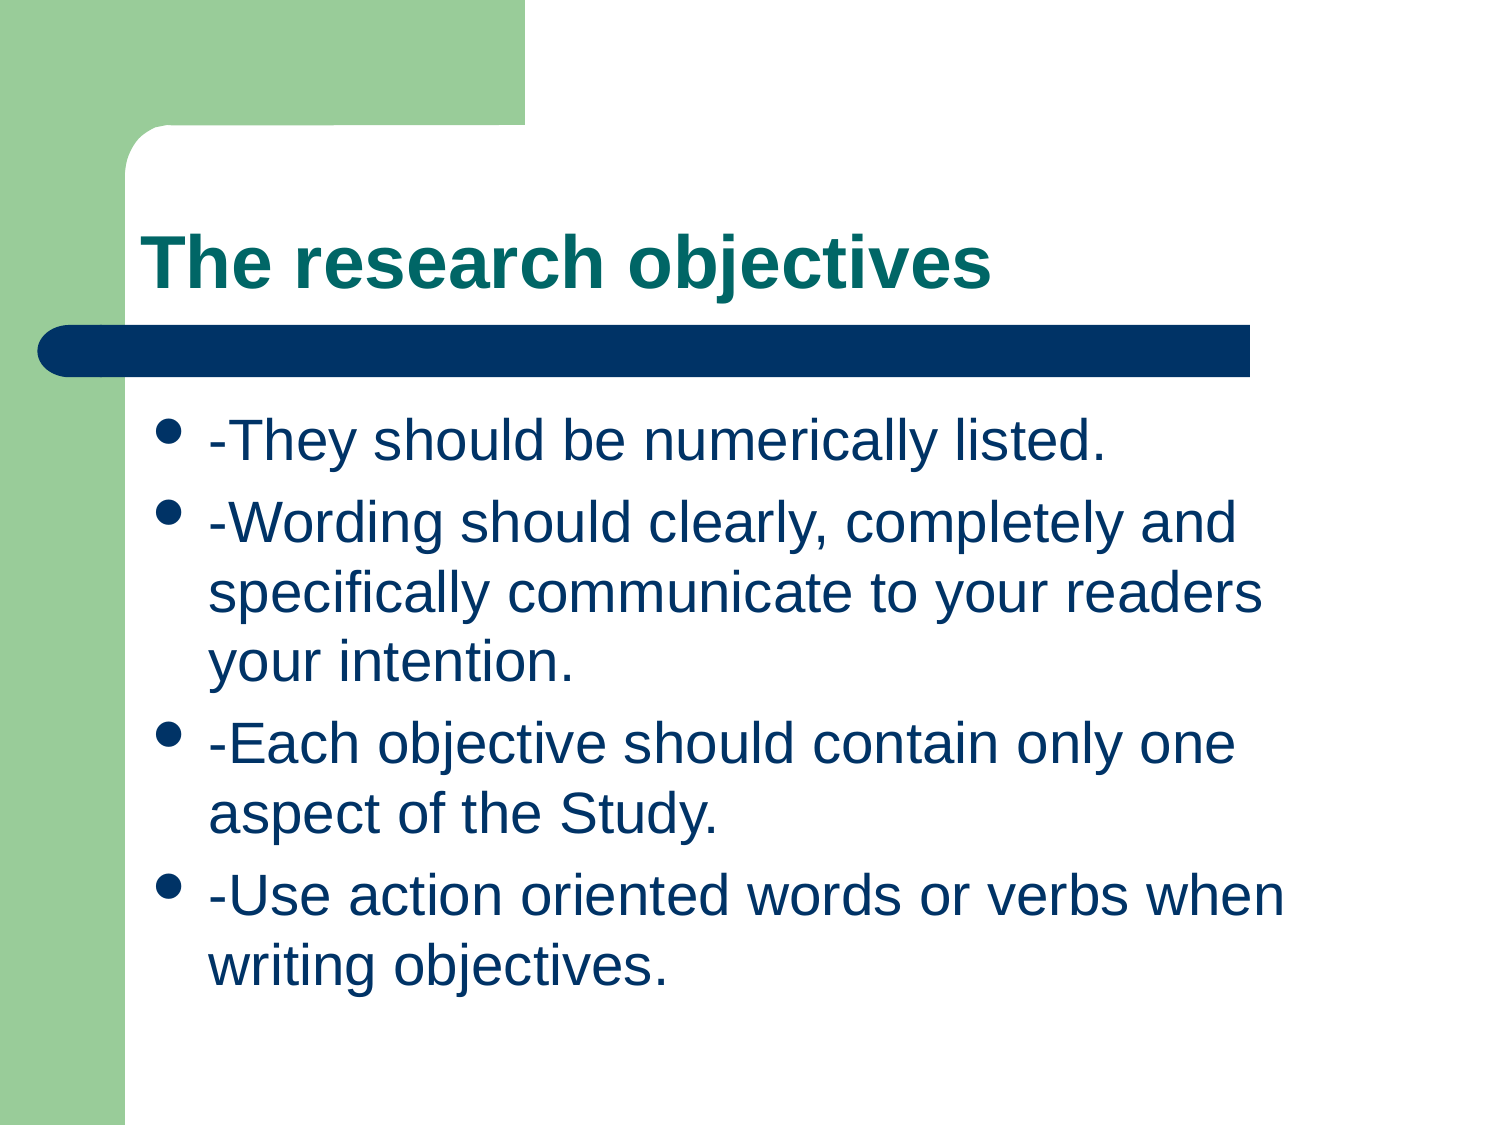

# The research objectives
-They should be numerically listed.
-Wording should clearly, completely and specifically communicate to your readers your intention.
-Each objective should contain only one aspect of the Study.
-Use action oriented words or verbs when writing objectives.